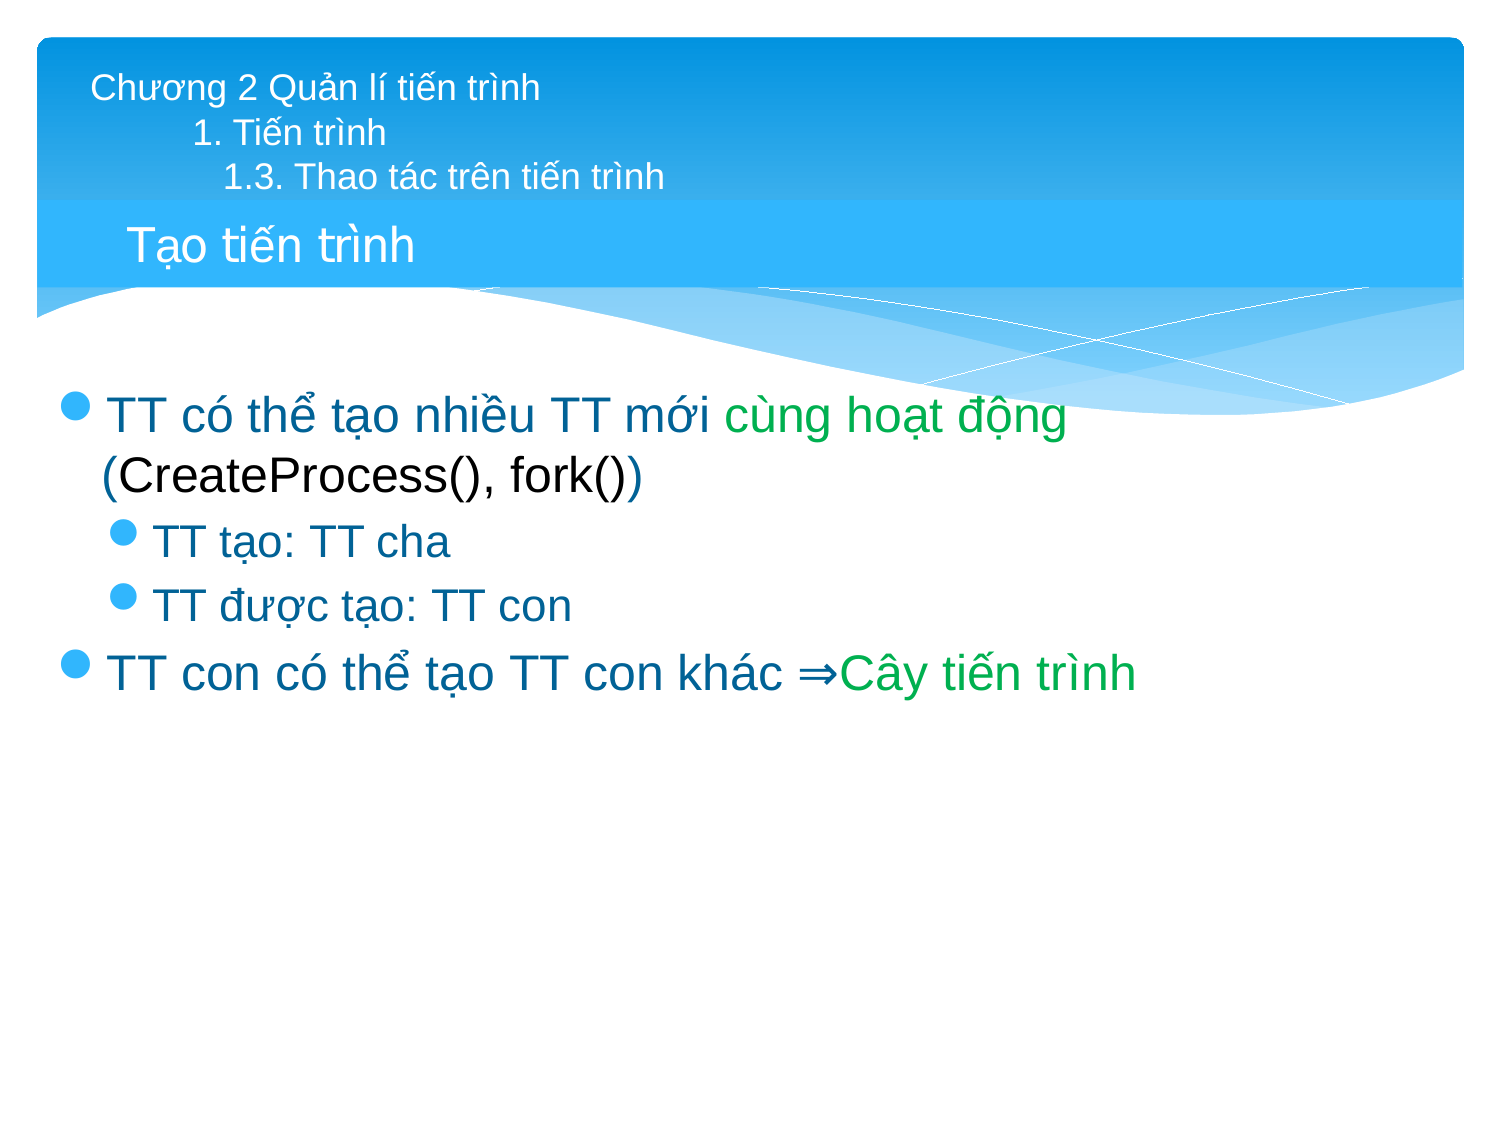

# Chương 2 Quản lí tiến trình 1. Tiến trình 1.3. Thao tác trên tiến trình
Tạo tiến trình
TT có thể tạo nhiều TT mới cùng hoạt động (CreateProcess(), fork())
TT tạo: TT cha
TT được tạo: TT con
TT con có thể tạo TT con khác ⇒Cây tiến trình